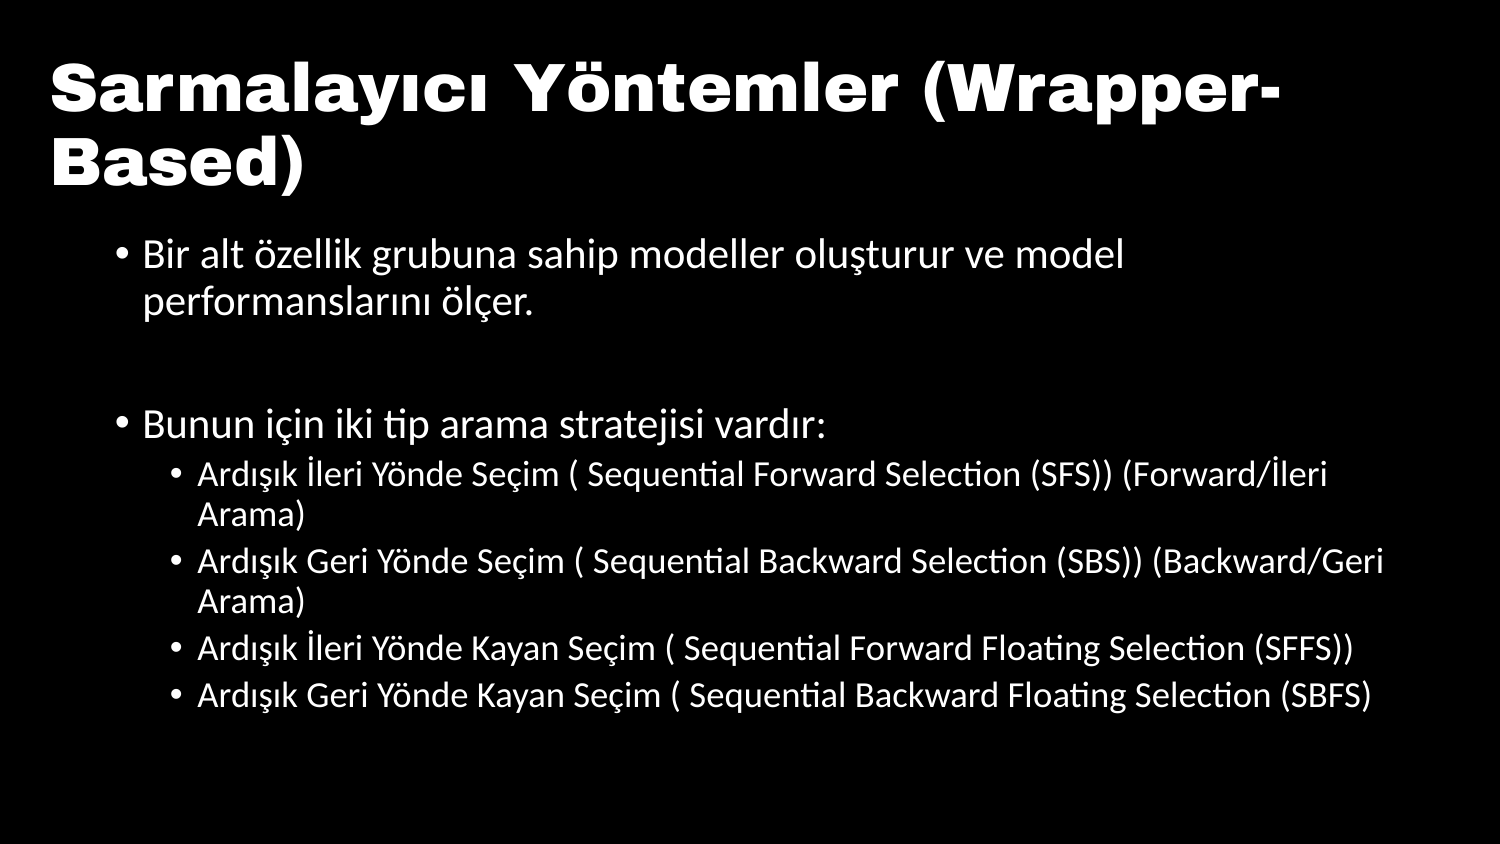

# Sarmalayıcı Yöntemler (Wrapper-Based)
Bir alt özellik grubuna sahip modeller oluşturur ve model performanslarını ölçer.

Bunun için iki tip arama stratejisi vardır:
Ardışık İleri Yönde Seçim ( Sequential Forward Selection (SFS)) (Forward/İleri Arama)
Ardışık Geri Yönde Seçim ( Sequential Backward Selection (SBS)) (Backward/Geri Arama)
Ardışık İleri Yönde Kayan Seçim ( Sequential Forward Floating Selection (SFFS))
Ardışık Geri Yönde Kayan Seçim ( Sequential Backward Floating Selection (SBFS)